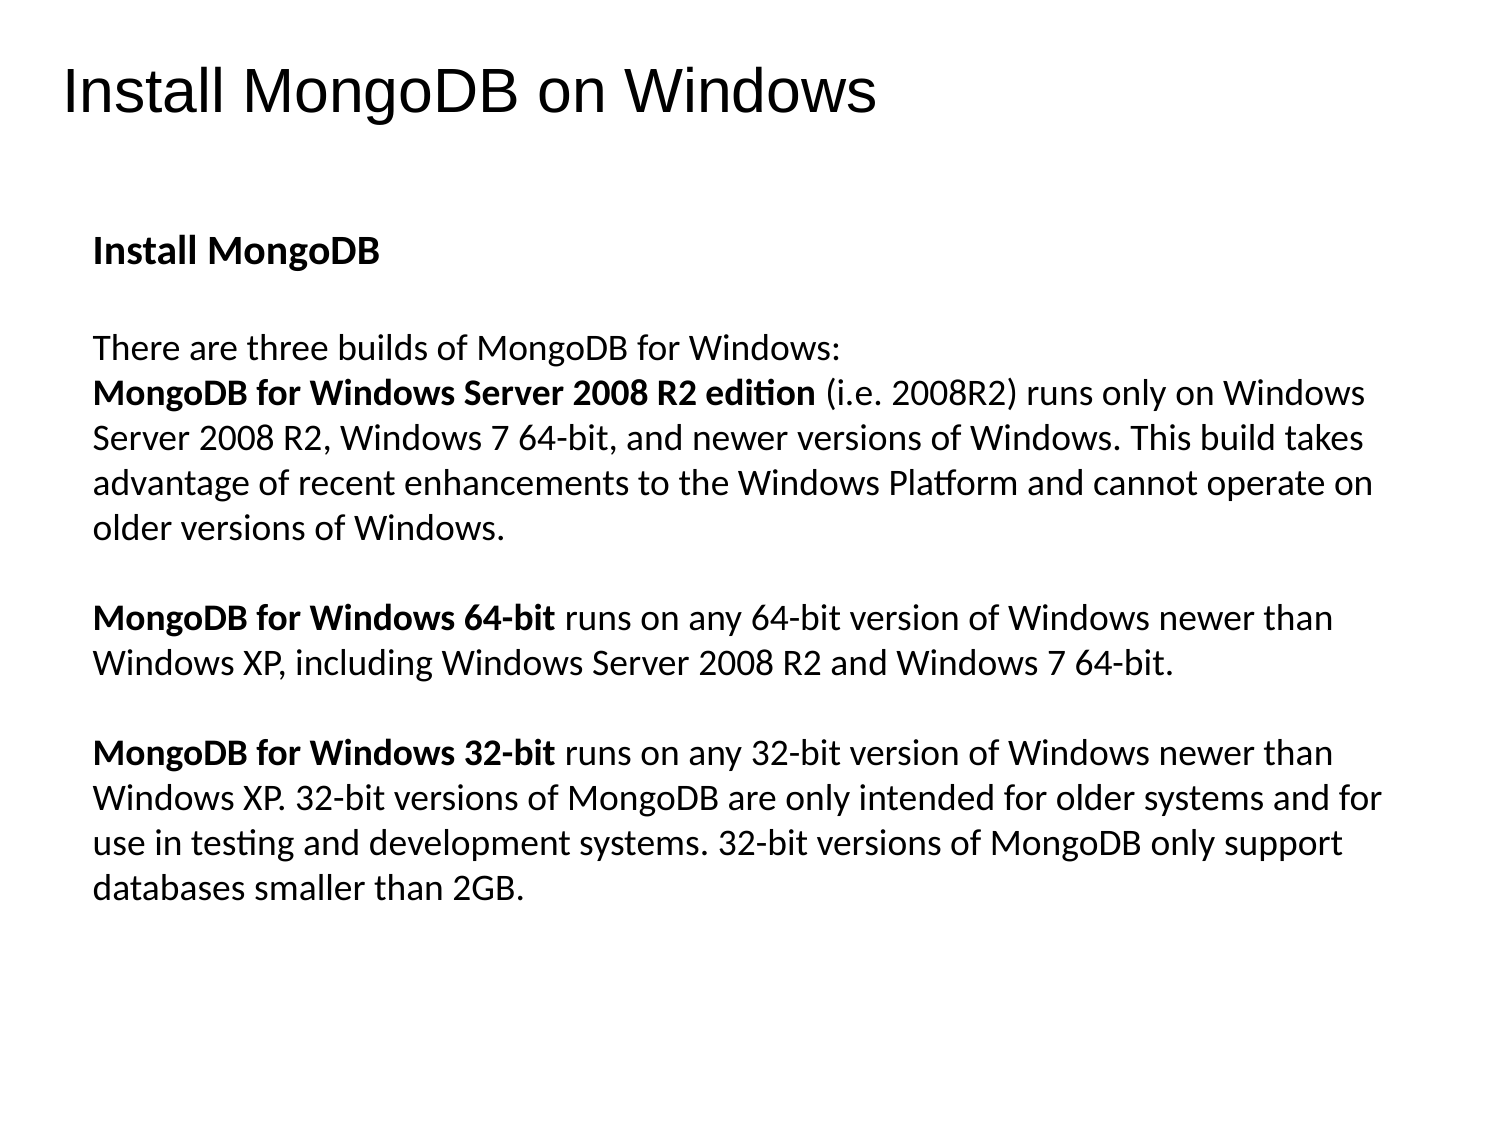

# Install MongoDB on Windows
Install MongoDB

There are three builds of MongoDB for Windows:
MongoDB for Windows Server 2008 R2 edition (i.e. 2008R2) runs only on Windows Server 2008 R2, Windows 7 64-bit, and newer versions of Windows. This build takes advantage of recent enhancements to the Windows Platform and cannot operate on older versions of Windows.

MongoDB for Windows 64-bit runs on any 64-bit version of Windows newer than Windows XP, including Windows Server 2008 R2 and Windows 7 64-bit.

MongoDB for Windows 32-bit runs on any 32-bit version of Windows newer than Windows XP. 32-bit versions of MongoDB are only intended for older systems and for use in testing and development systems. 32-bit versions of MongoDB only support databases smaller than 2GB.